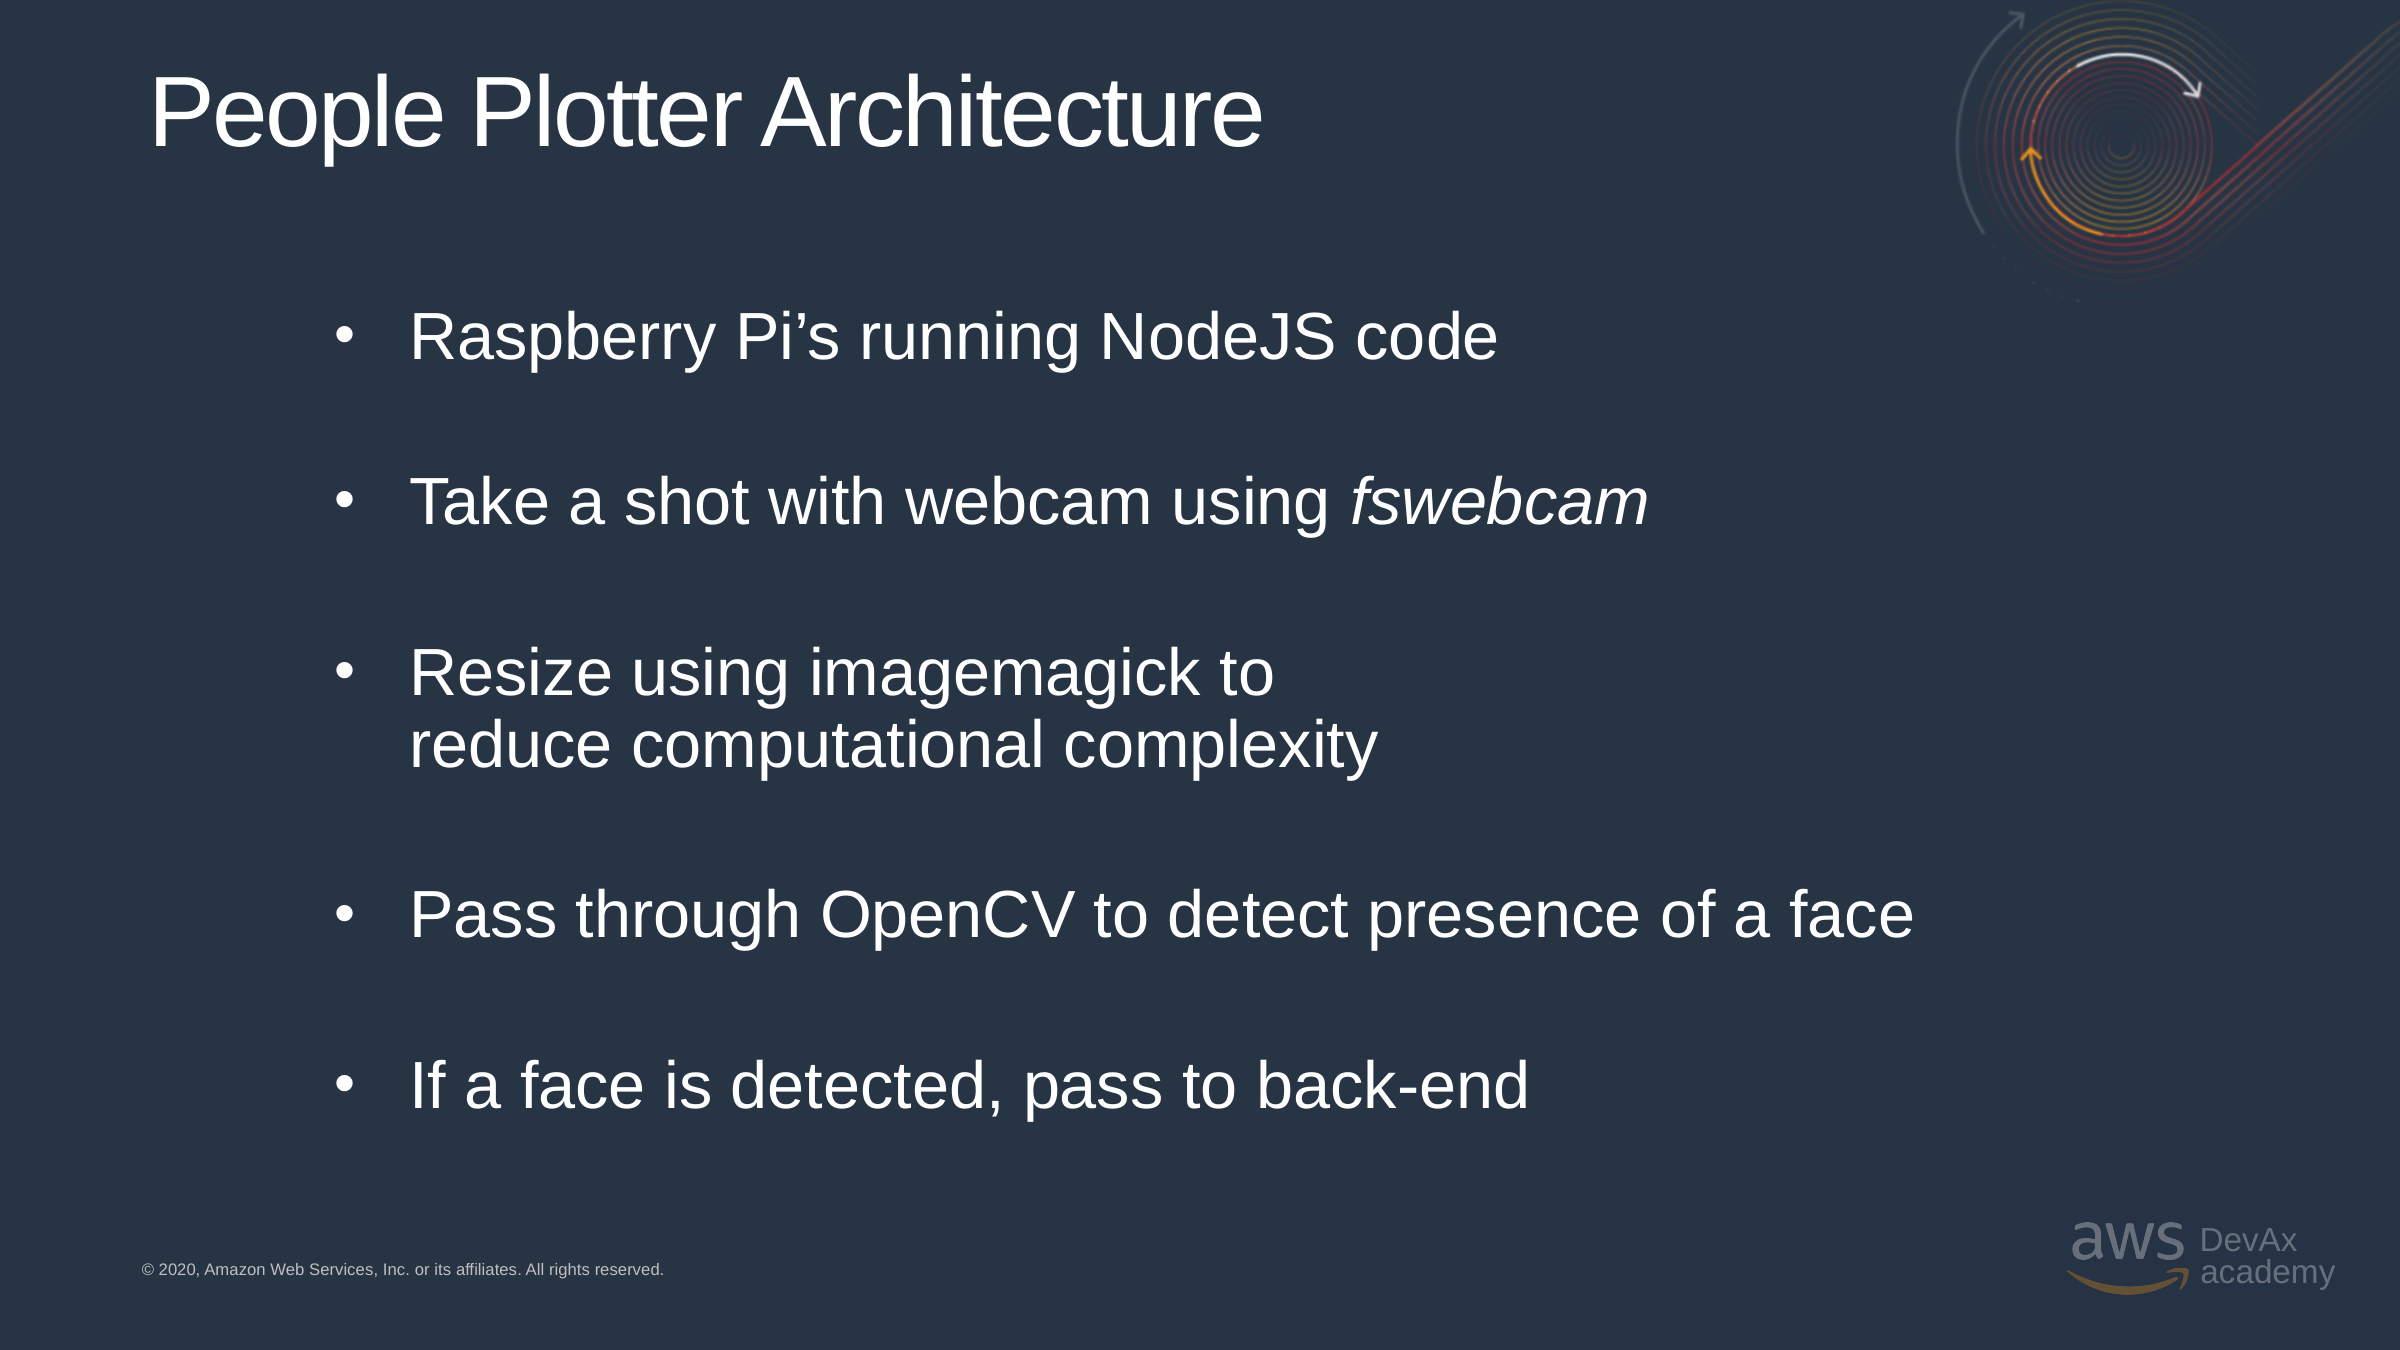

# People Plotter Architecture
Raspberry Pi’s running NodeJS code
Take a shot with webcam using fswebcam

Resize using imagemagick to
reduce computational complexity

Pass through OpenCV to detect presence of a face

If a face is detected, pass to back-end